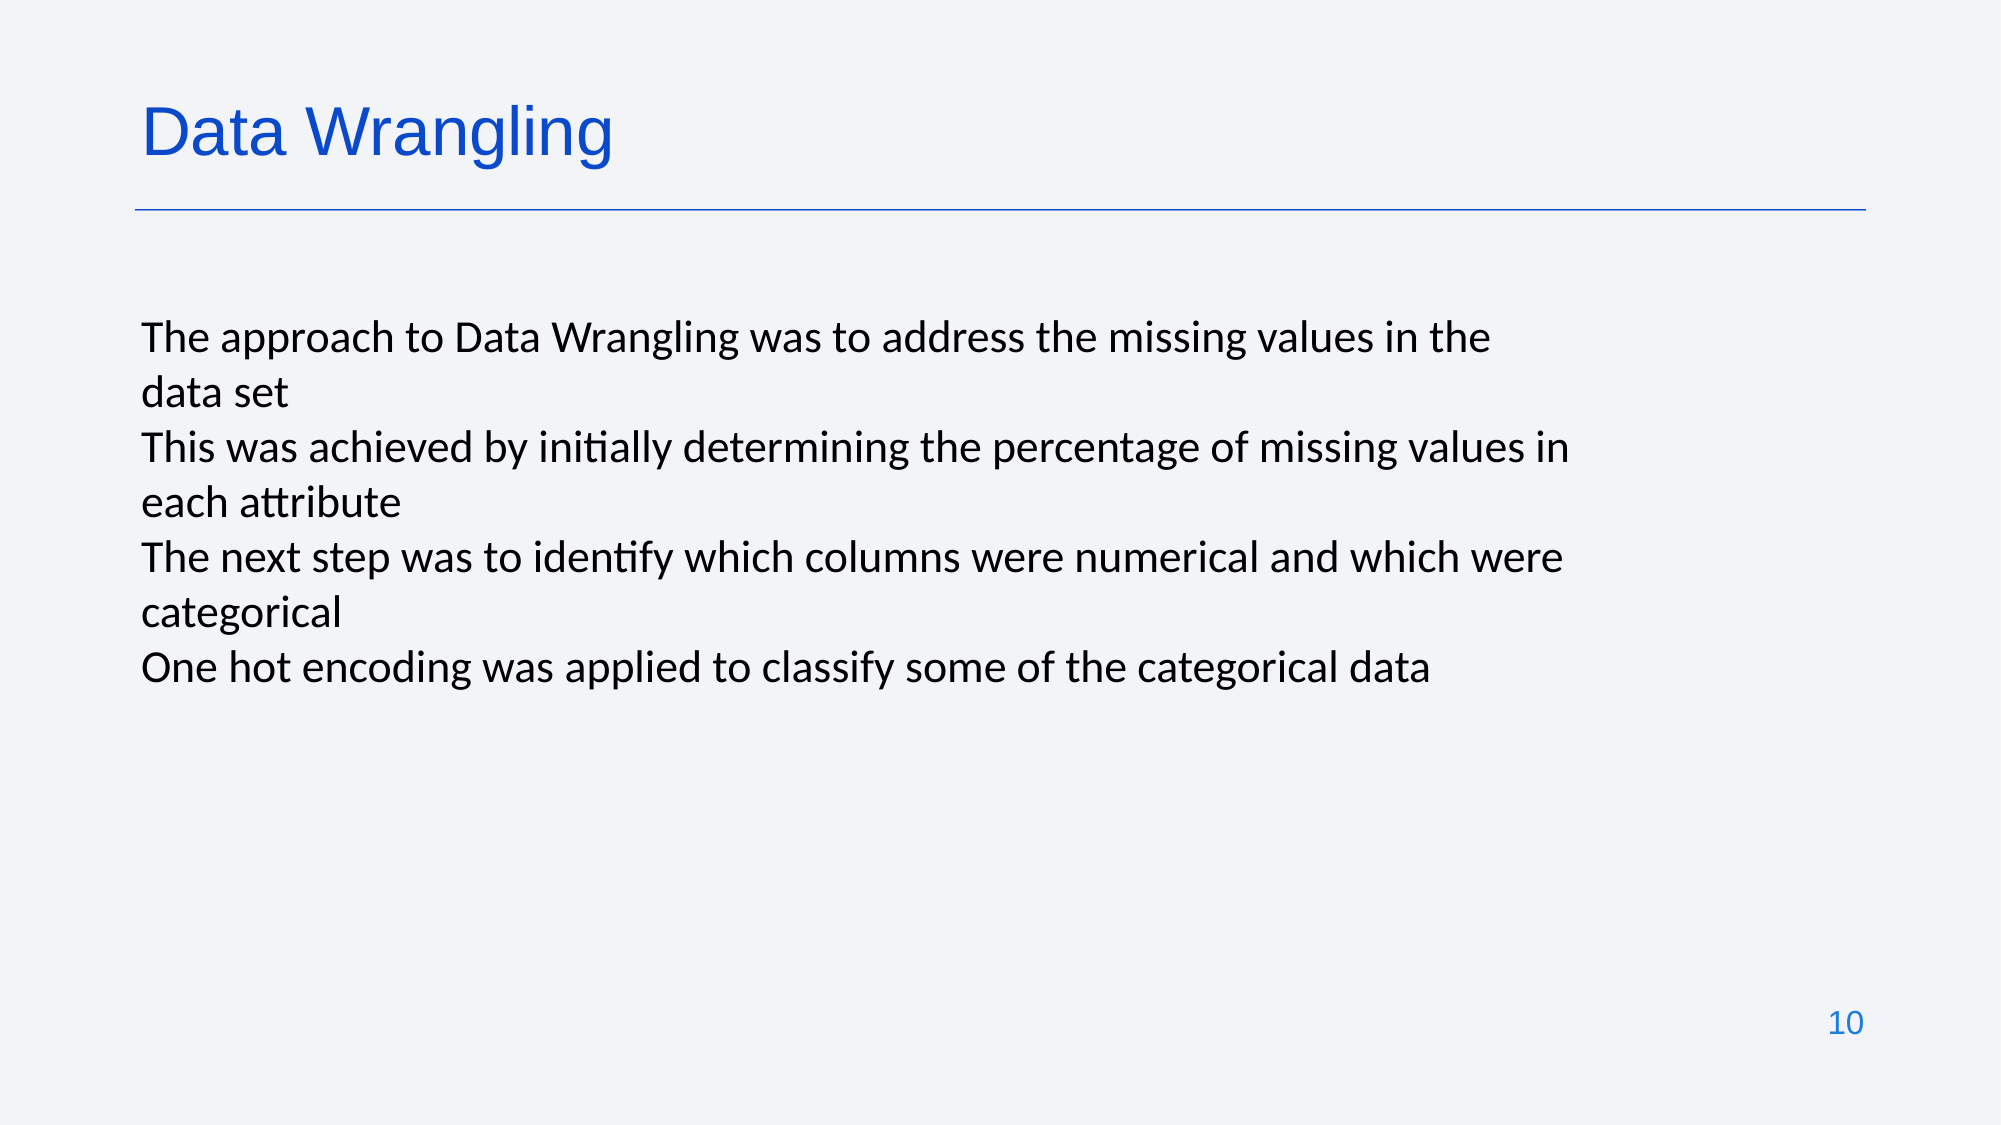

Data Wrangling
The approach to Data Wrangling was to address the missing values in the data set
This was achieved by initially determining the percentage of missing values in each attribute
The next step was to identify which columns were numerical and which were categorical
One hot encoding was applied to classify some of the categorical data

10